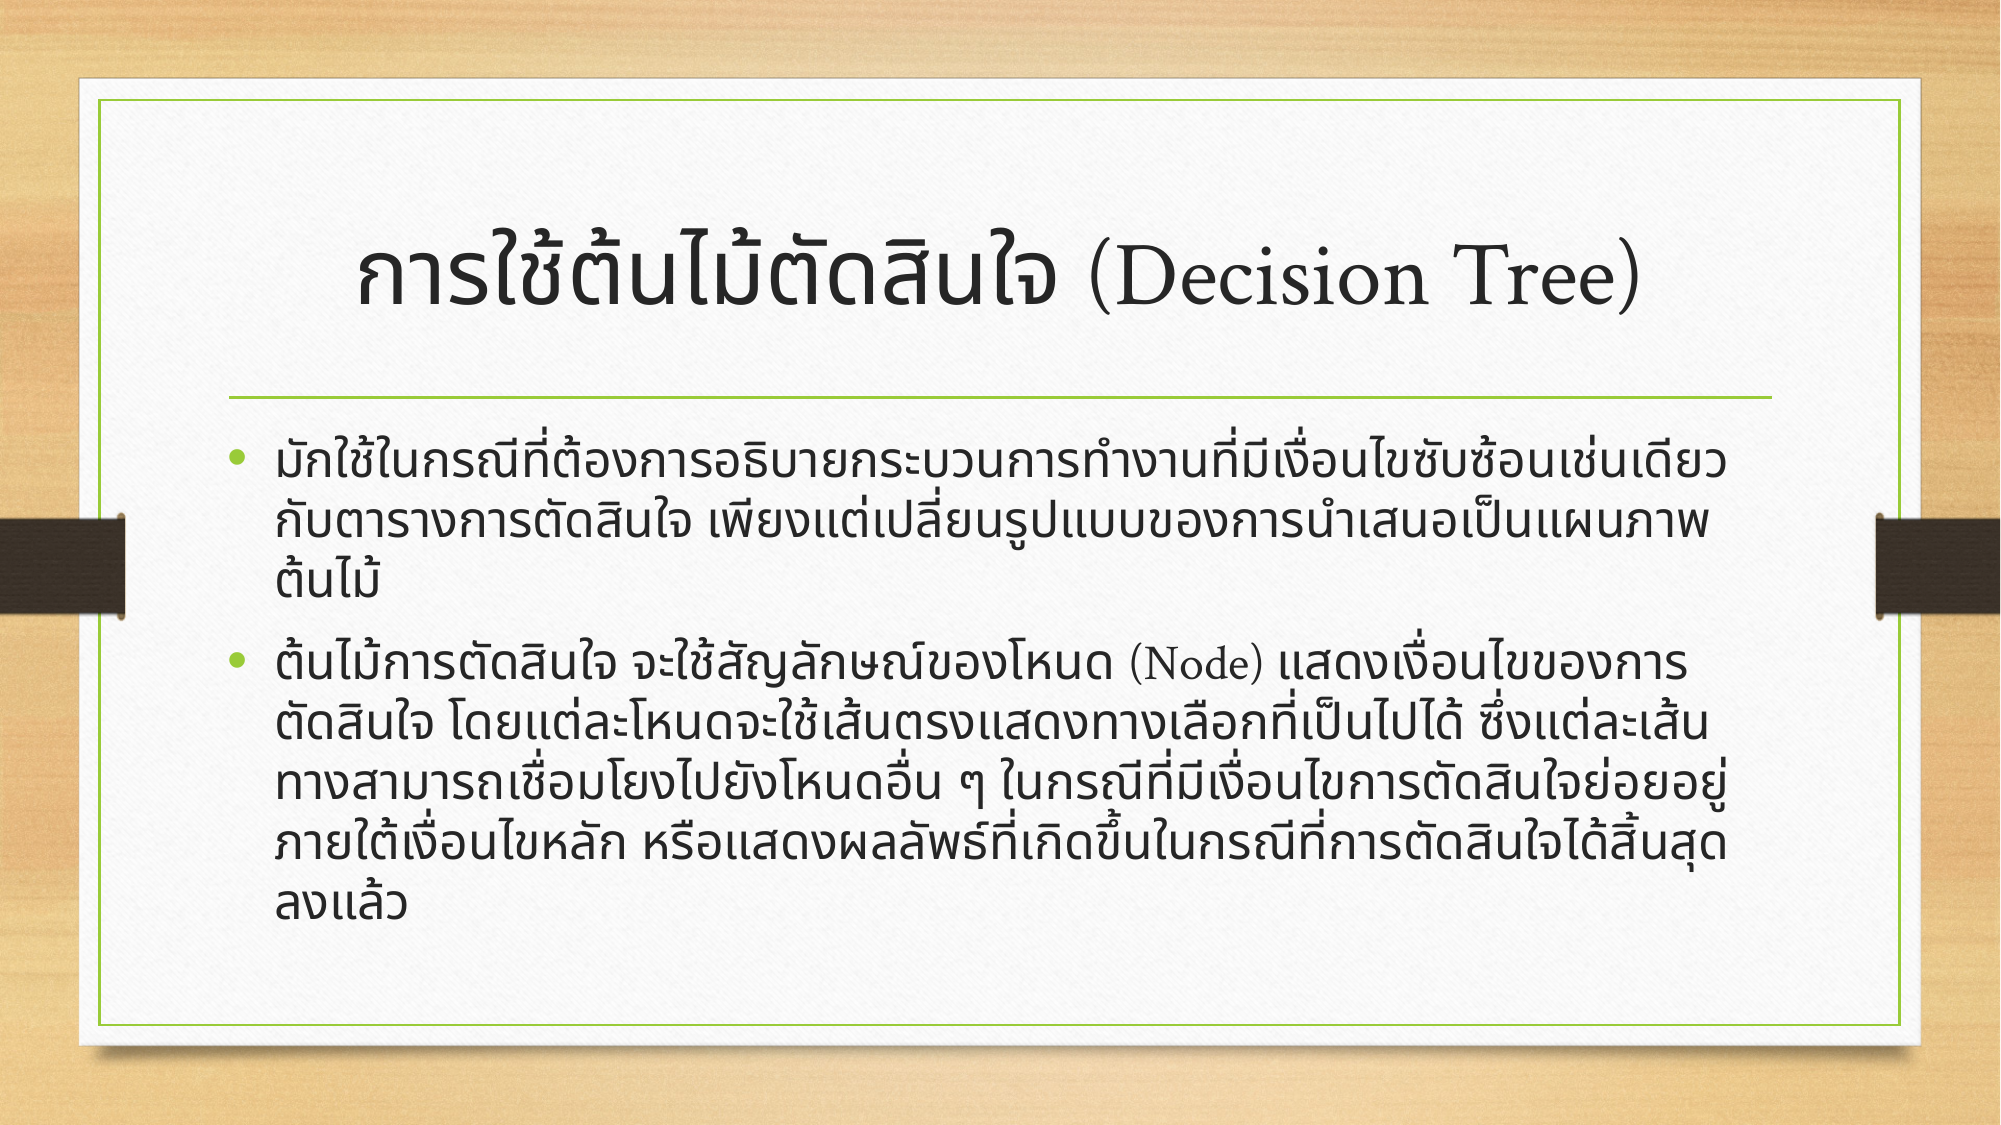

# การใช้ต้นไม้ตัดสินใจ (Decision Tree)
มักใช้ในกรณีที่ต้องการอธิบายกระบวนการทำงานที่มีเงื่อนไขซับซ้อนเช่นเดียวกับตารางการตัดสินใจ เพียงแต่เปลี่ยนรูปแบบของการนำเสนอเป็นแผนภาพต้นไม้
ต้นไม้การตัดสินใจ จะใช้สัญลักษณ์ของโหนด (Node) แสดงเงื่อนไขของการตัดสินใจ โดยแต่ละโหนดจะใช้เส้นตรงแสดงทางเลือกที่เป็นไปได้ ซึ่งแต่ละเส้นทางสามารถเชื่อมโยงไปยังโหนดอื่น ๆ ในกรณีที่มีเงื่อนไขการตัดสินใจย่อยอยู่ภายใต้เงื่อนไขหลัก หรือแสดงผลลัพธ์ที่เกิดขึ้นในกรณีที่การตัดสินใจได้สิ้นสุดลงแล้ว